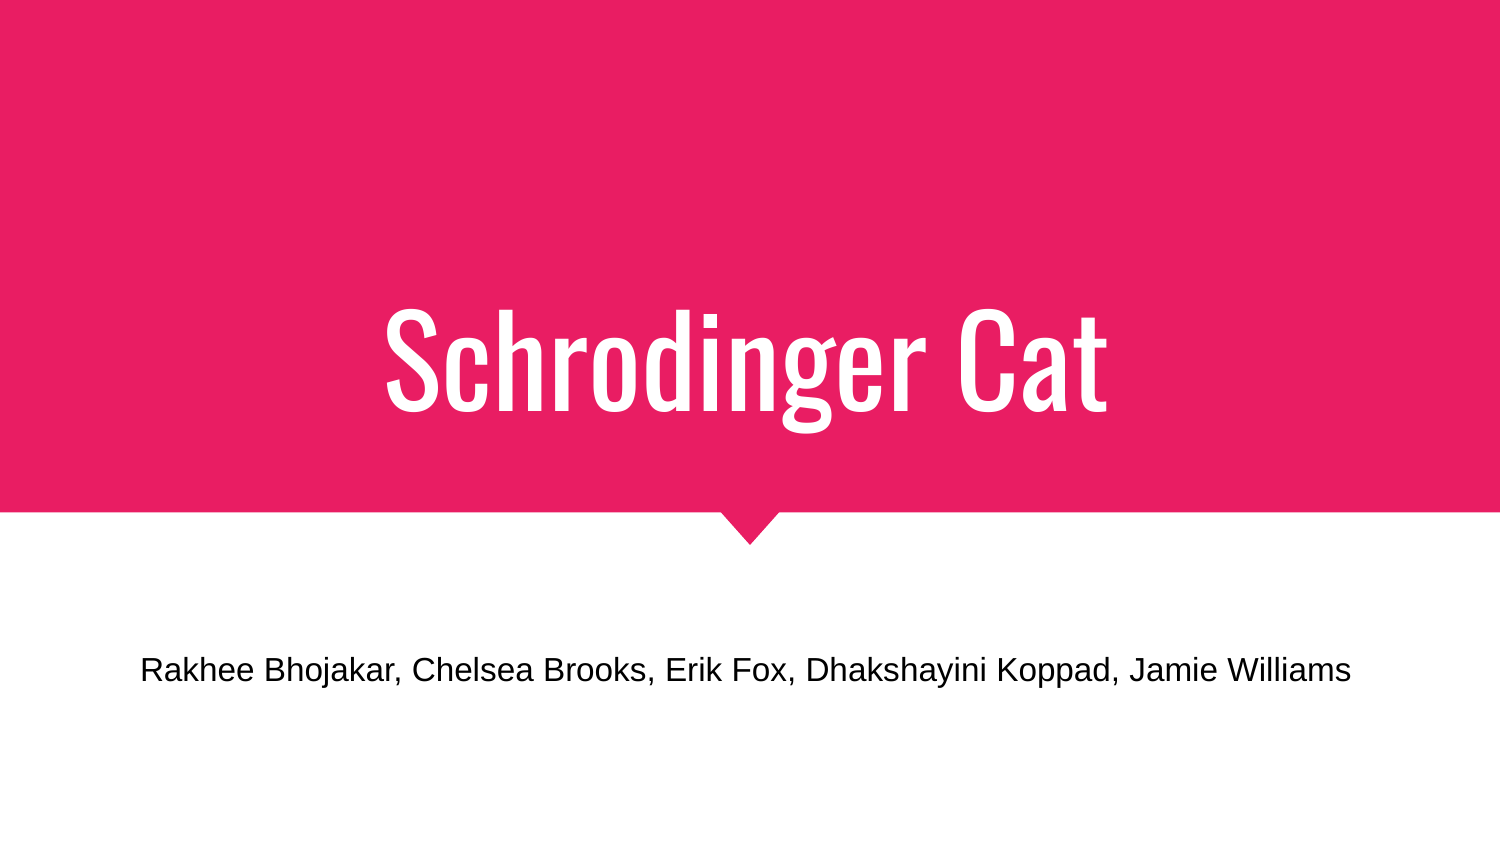

# Schrodinger Cat
Rakhee Bhojakar, Chelsea Brooks, Erik Fox, Dhakshayini Koppad, Jamie Williams